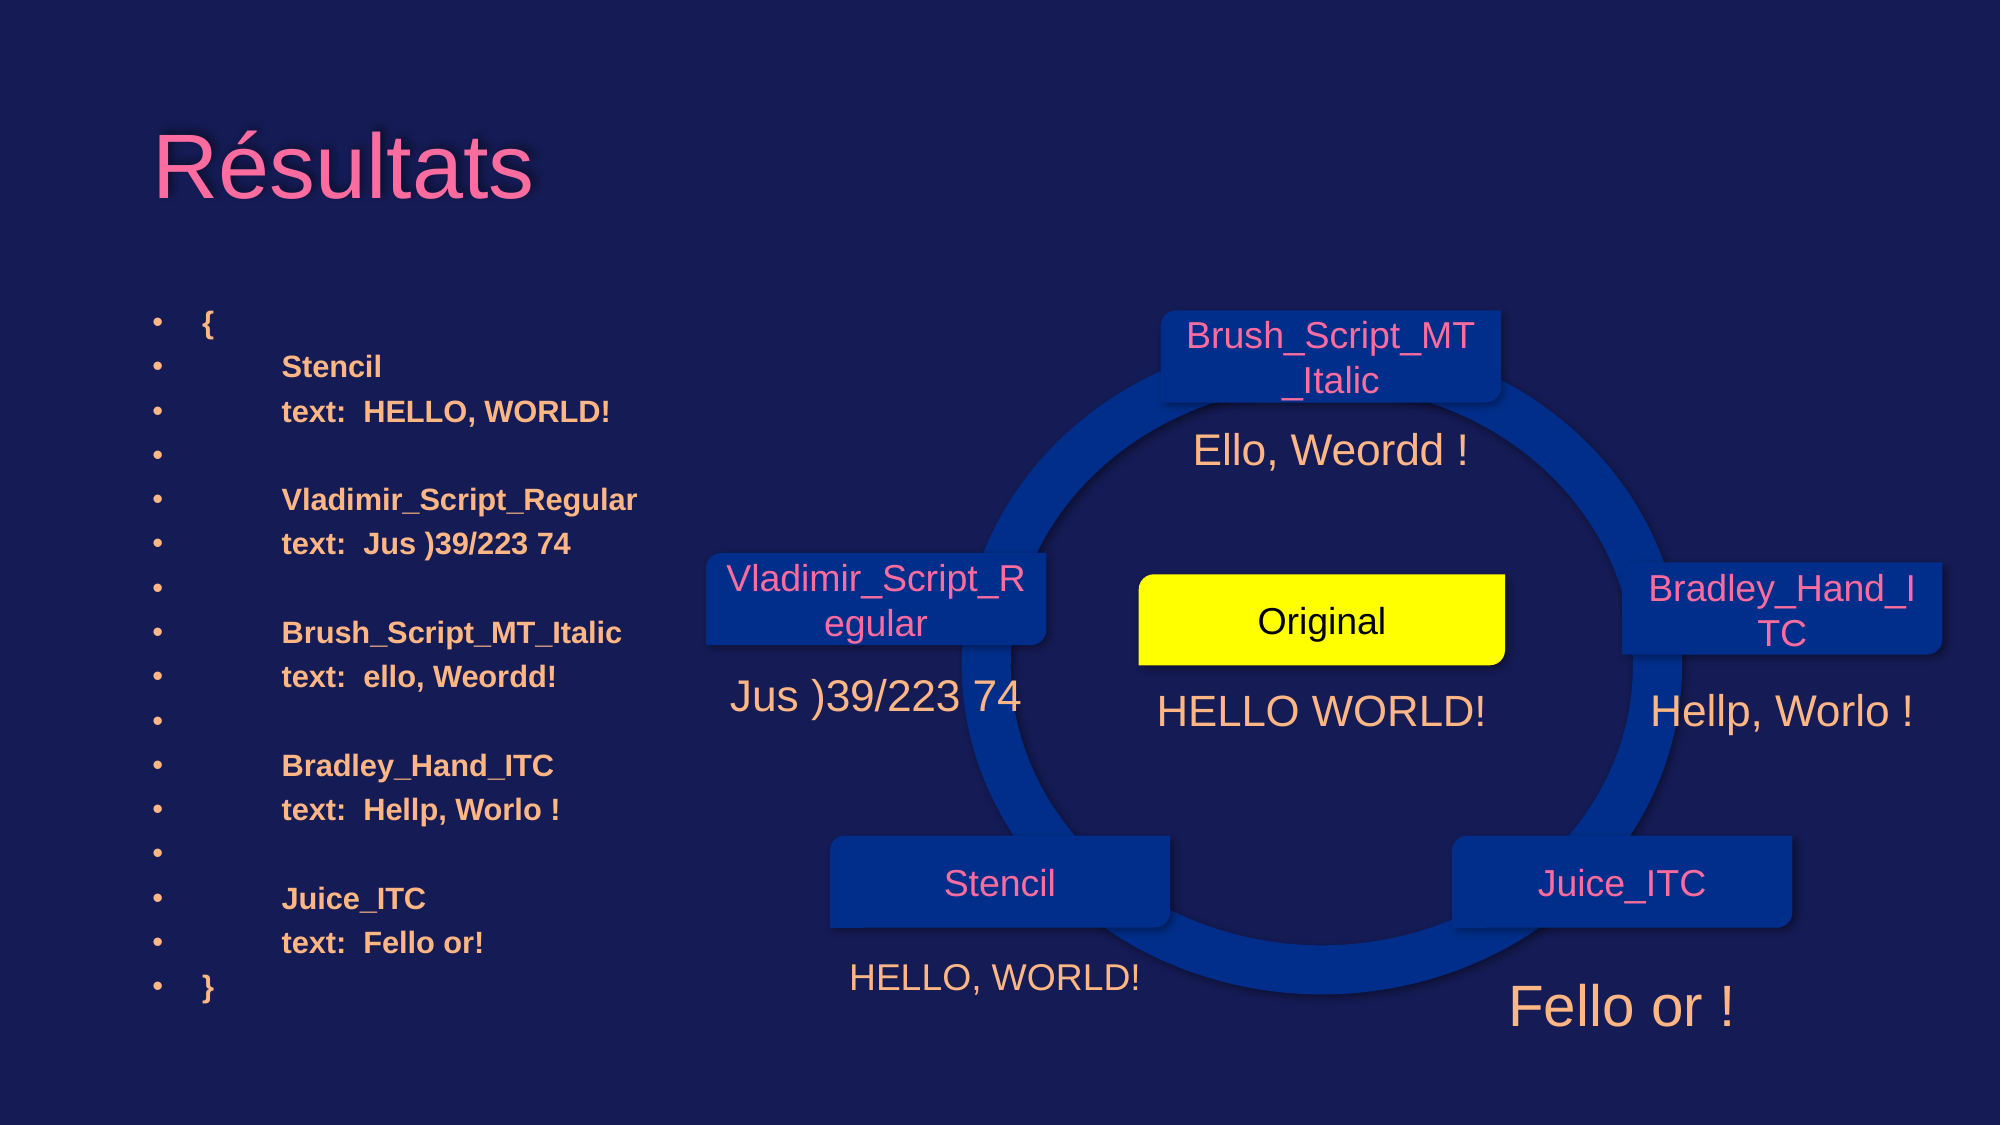

# Résultats
{
	Stencil
	text:  HELLO, WORLD!

	Vladimir_Script_Regular
	text:  Jus )39/223 74

	Brush_Script_MT_Italic
	text:  ello, Weordd!

	Bradley_Hand_ITC
	text:  Hellp, Worlo !

	Juice_ITC
	text:  Fello or!
}
Brush_Script_MT_Italic

Ello, Weordd !

Vladimir_Script_Regular
Bradley_Hand_ITC
Original
Jus )39/223 74
HELLO WORLD!
Hellp, Worlo !
Stencil
Juice_ITC
HELLO, WORLD!
Fello or !